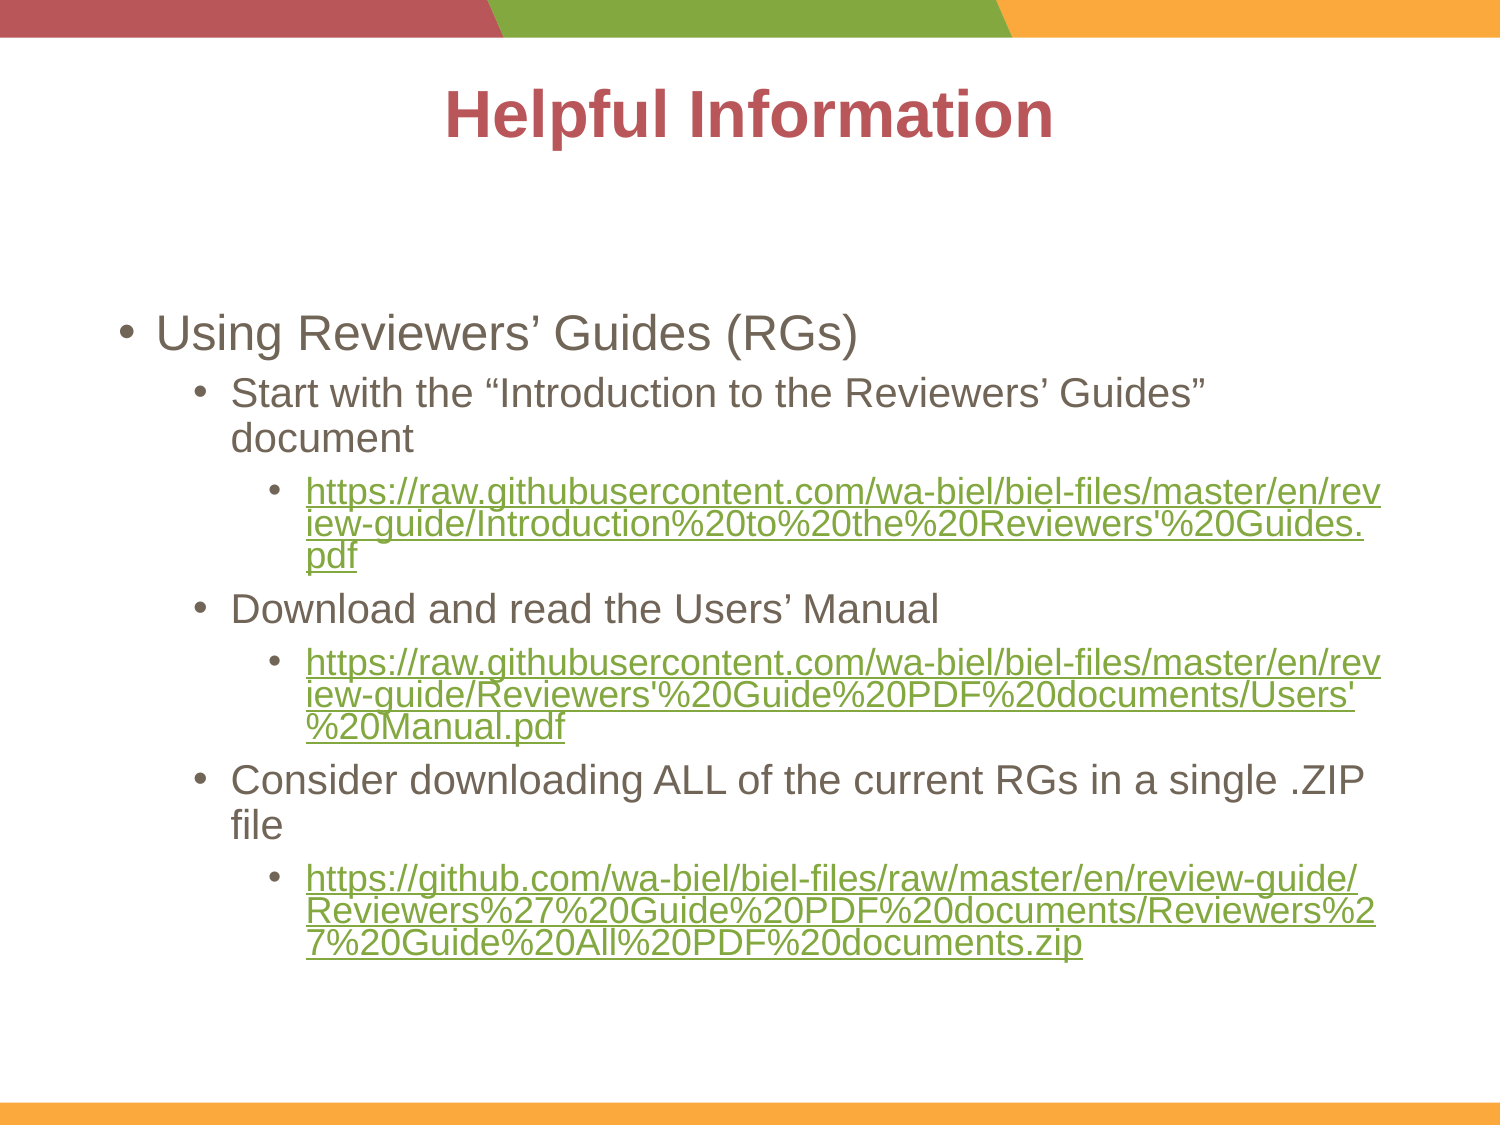

# Helpful Information
Using Reviewers’ Guides (RGs)
Start with the “Introduction to the Reviewers’ Guides” document
https://raw.githubusercontent.com/wa-biel/biel-files/master/en/review-guide/Introduction%20to%20the%20Reviewers'%20Guides.pdf
Download and read the Users’ Manual
https://raw.githubusercontent.com/wa-biel/biel-files/master/en/review-guide/Reviewers'%20Guide%20PDF%20documents/Users'%20Manual.pdf
Consider downloading ALL of the current RGs in a single .ZIP file
https://github.com/wa-biel/biel-files/raw/master/en/review-guide/Reviewers%27%20Guide%20PDF%20documents/Reviewers%27%20Guide%20All%20PDF%20documents.zip